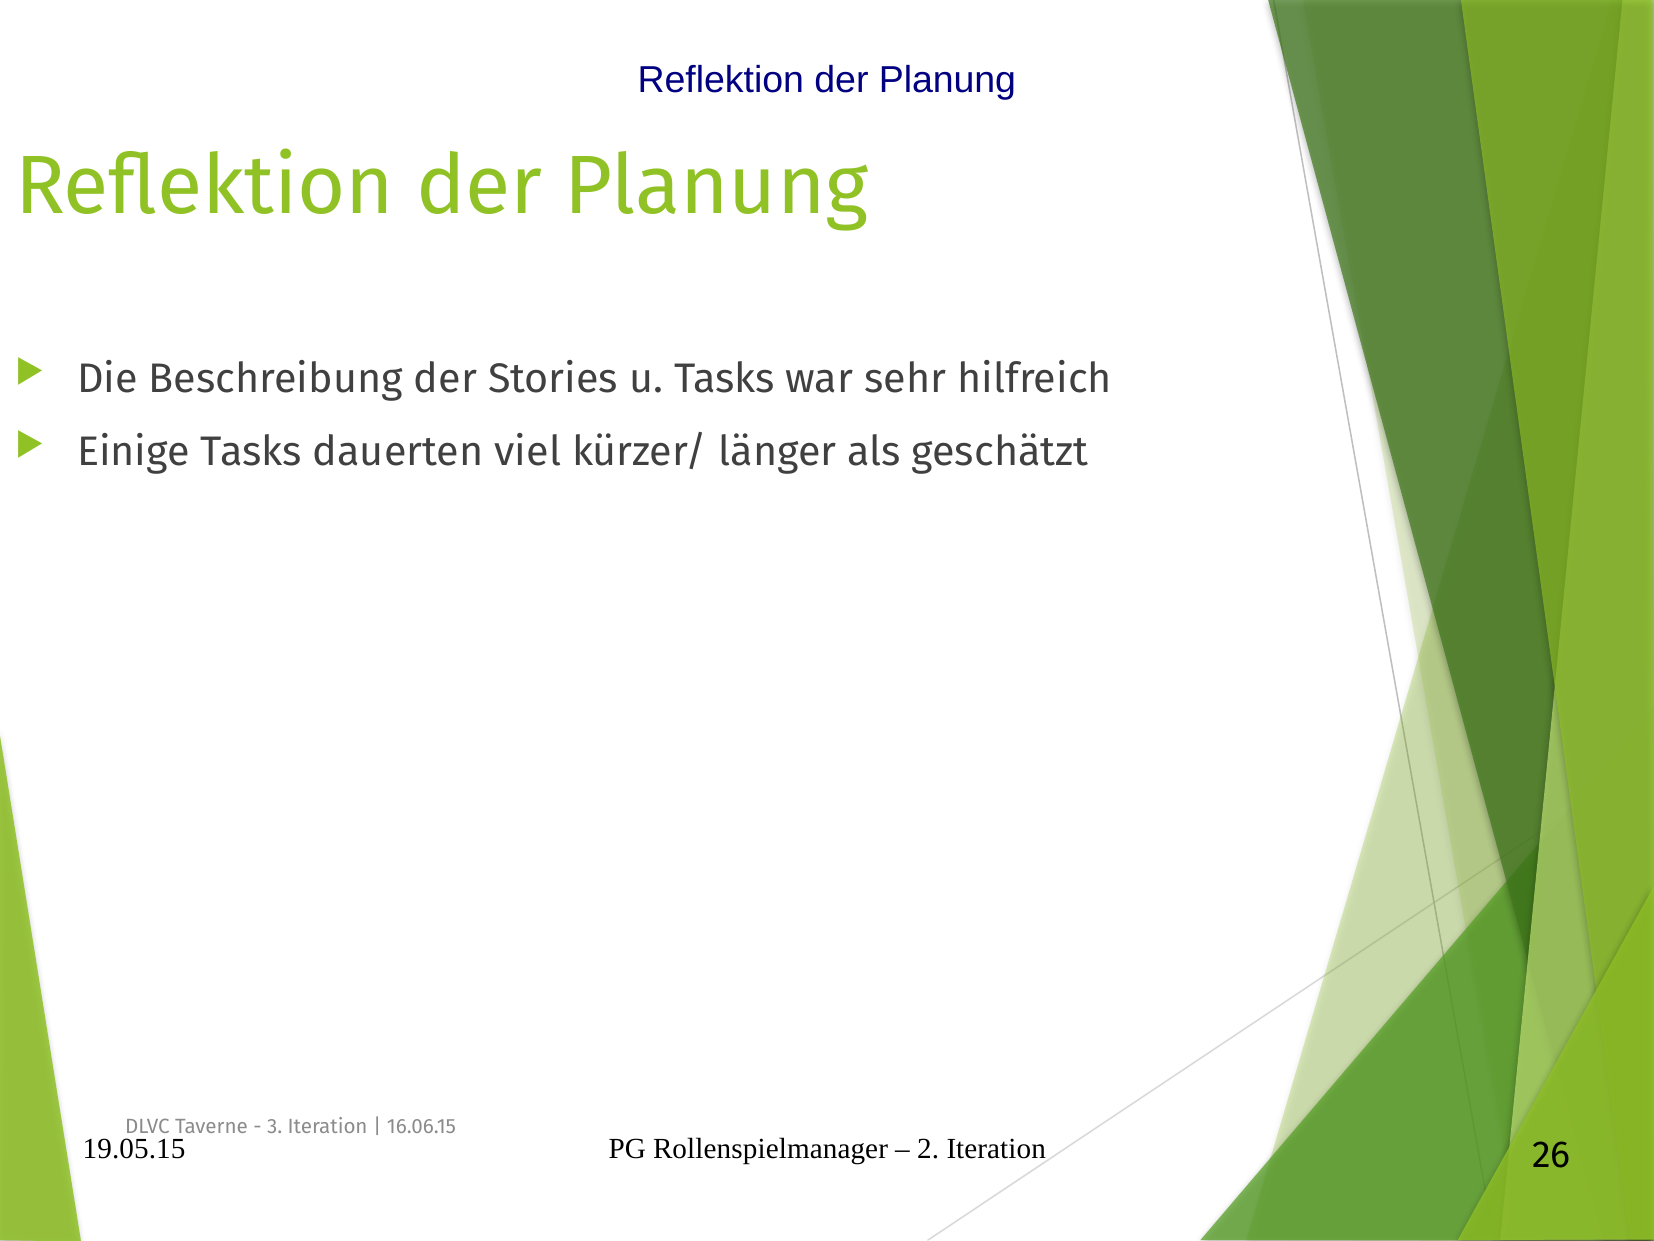

Reflektion der Planung
Reflektion der Planung
Die Beschreibung der Stories u. Tasks war sehr hilfreich
Einige Tasks dauerten viel kürzer/ länger als geschätzt

DLVC Taverne - 3. Iteration | 16.06.15
19.05.15
PG Rollenspielmanager – 2. Iteration
26